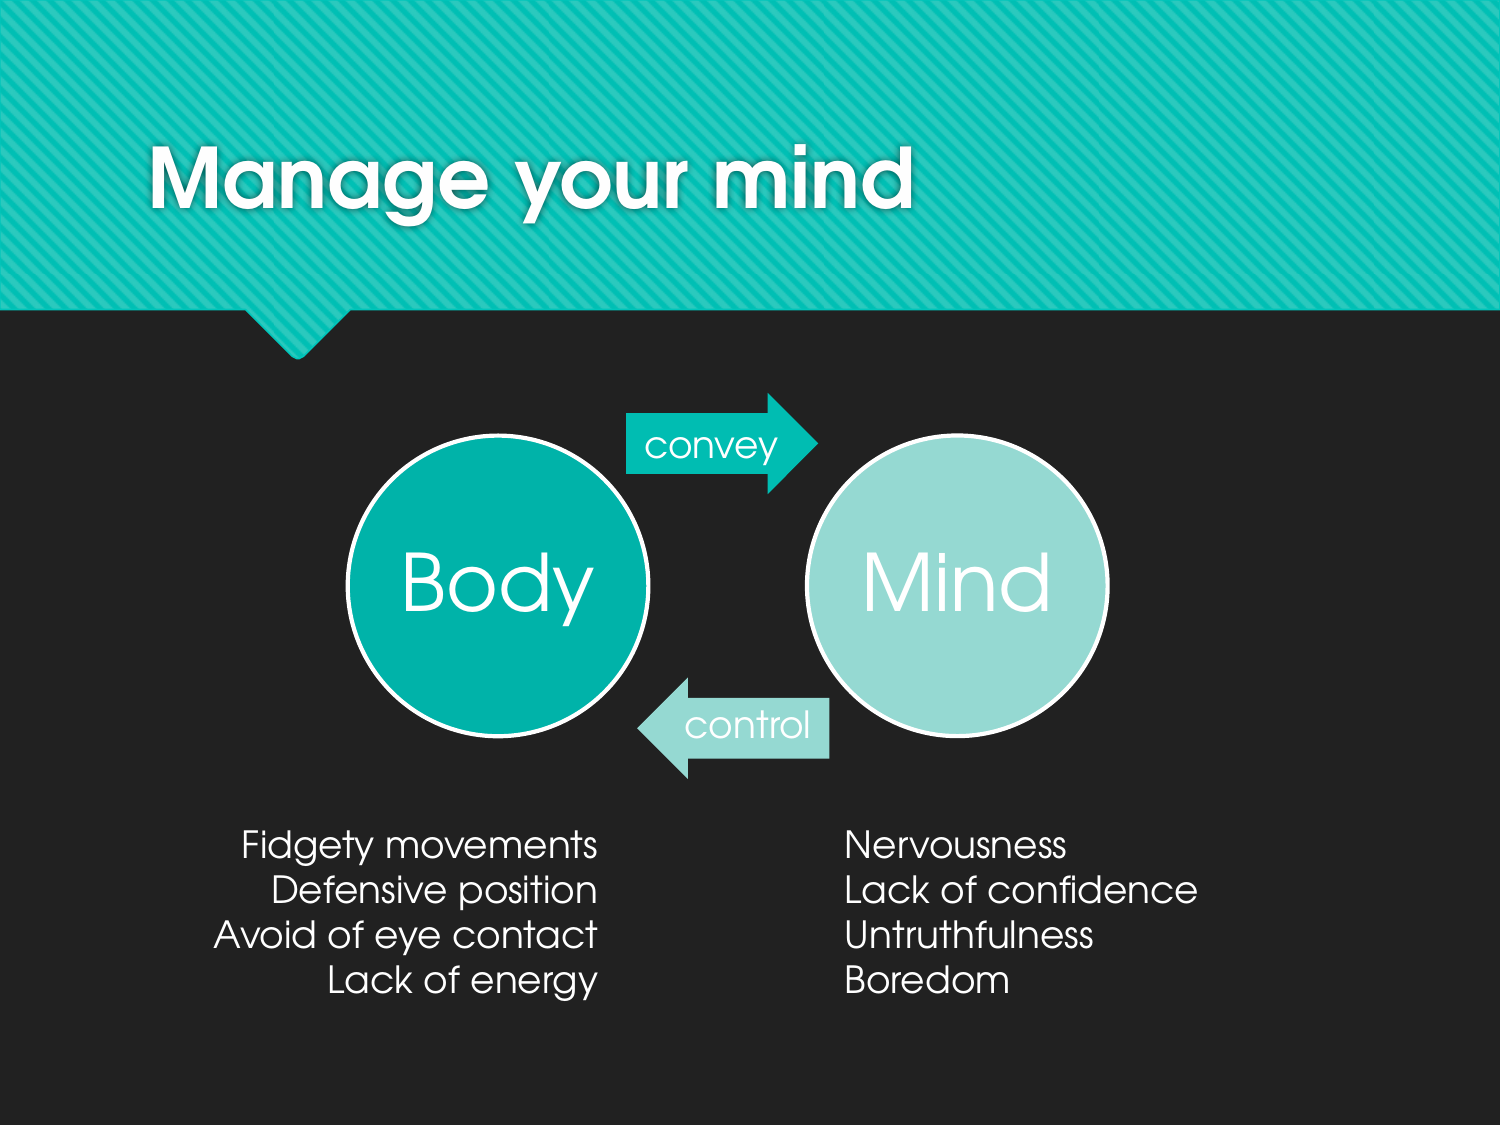

# Manage your mind
convey
Body

Mind

control
Fidgety movements
Defensive position
Avoid of eye contact
Lack of energy
Nervousness
Lack of confidence
Untruthfulness
Boredom